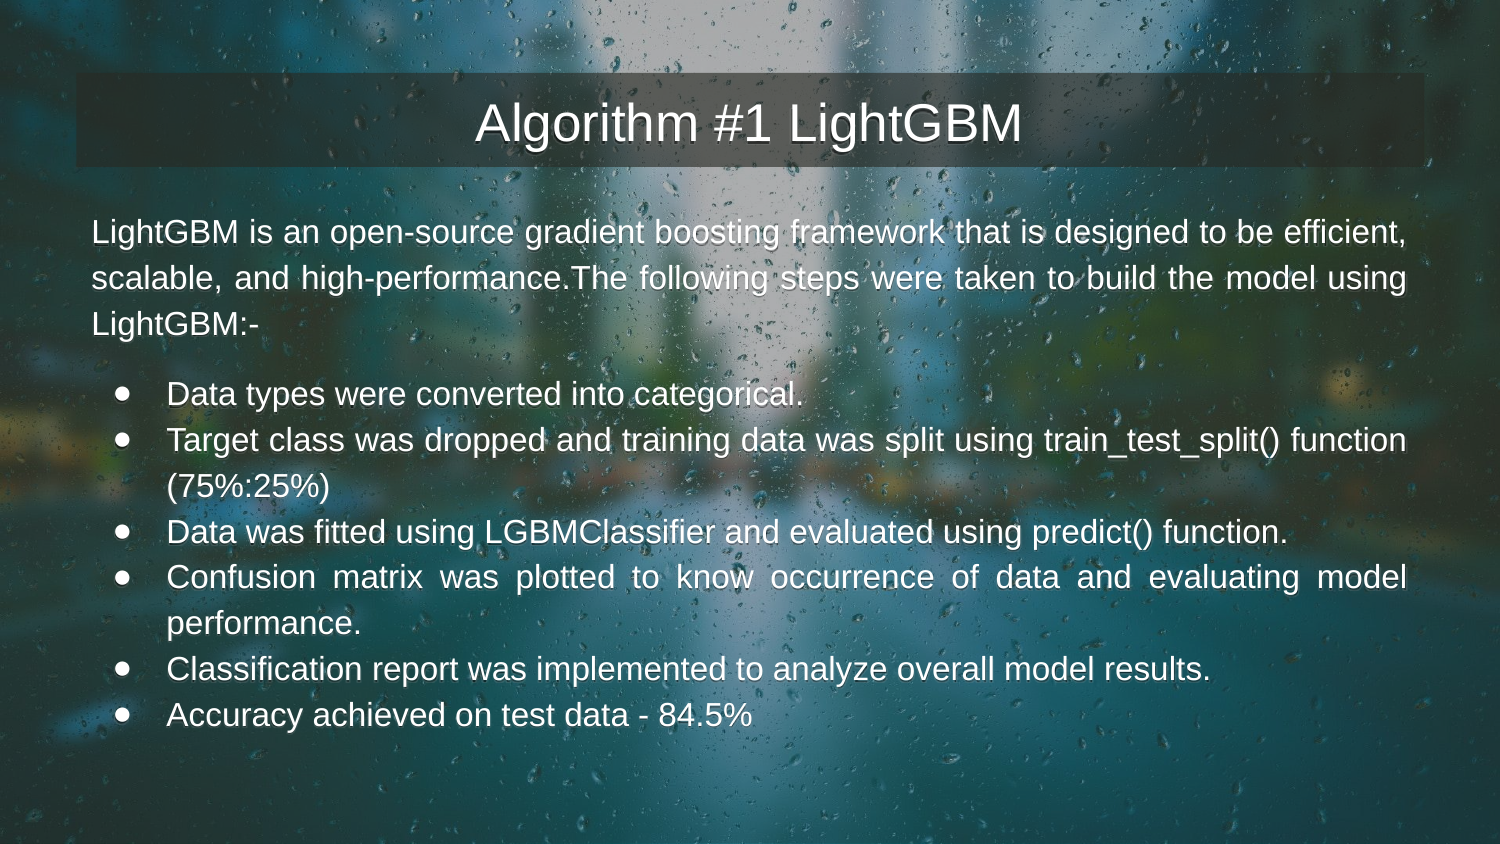

# Algorithm #1 LightGBM
LightGBM is an open-source gradient boosting framework that is designed to be efficient, scalable, and high-performance.The following steps were taken to build the model using LightGBM:-
Data types were converted into categorical.
Target class was dropped and training data was split using train_test_split() function (75%:25%)
Data was fitted using LGBMClassifier and evaluated using predict() function.
Confusion matrix was plotted to know occurrence of data and evaluating model performance.
Classification report was implemented to analyze overall model results.
Accuracy achieved on test data - 84.5%